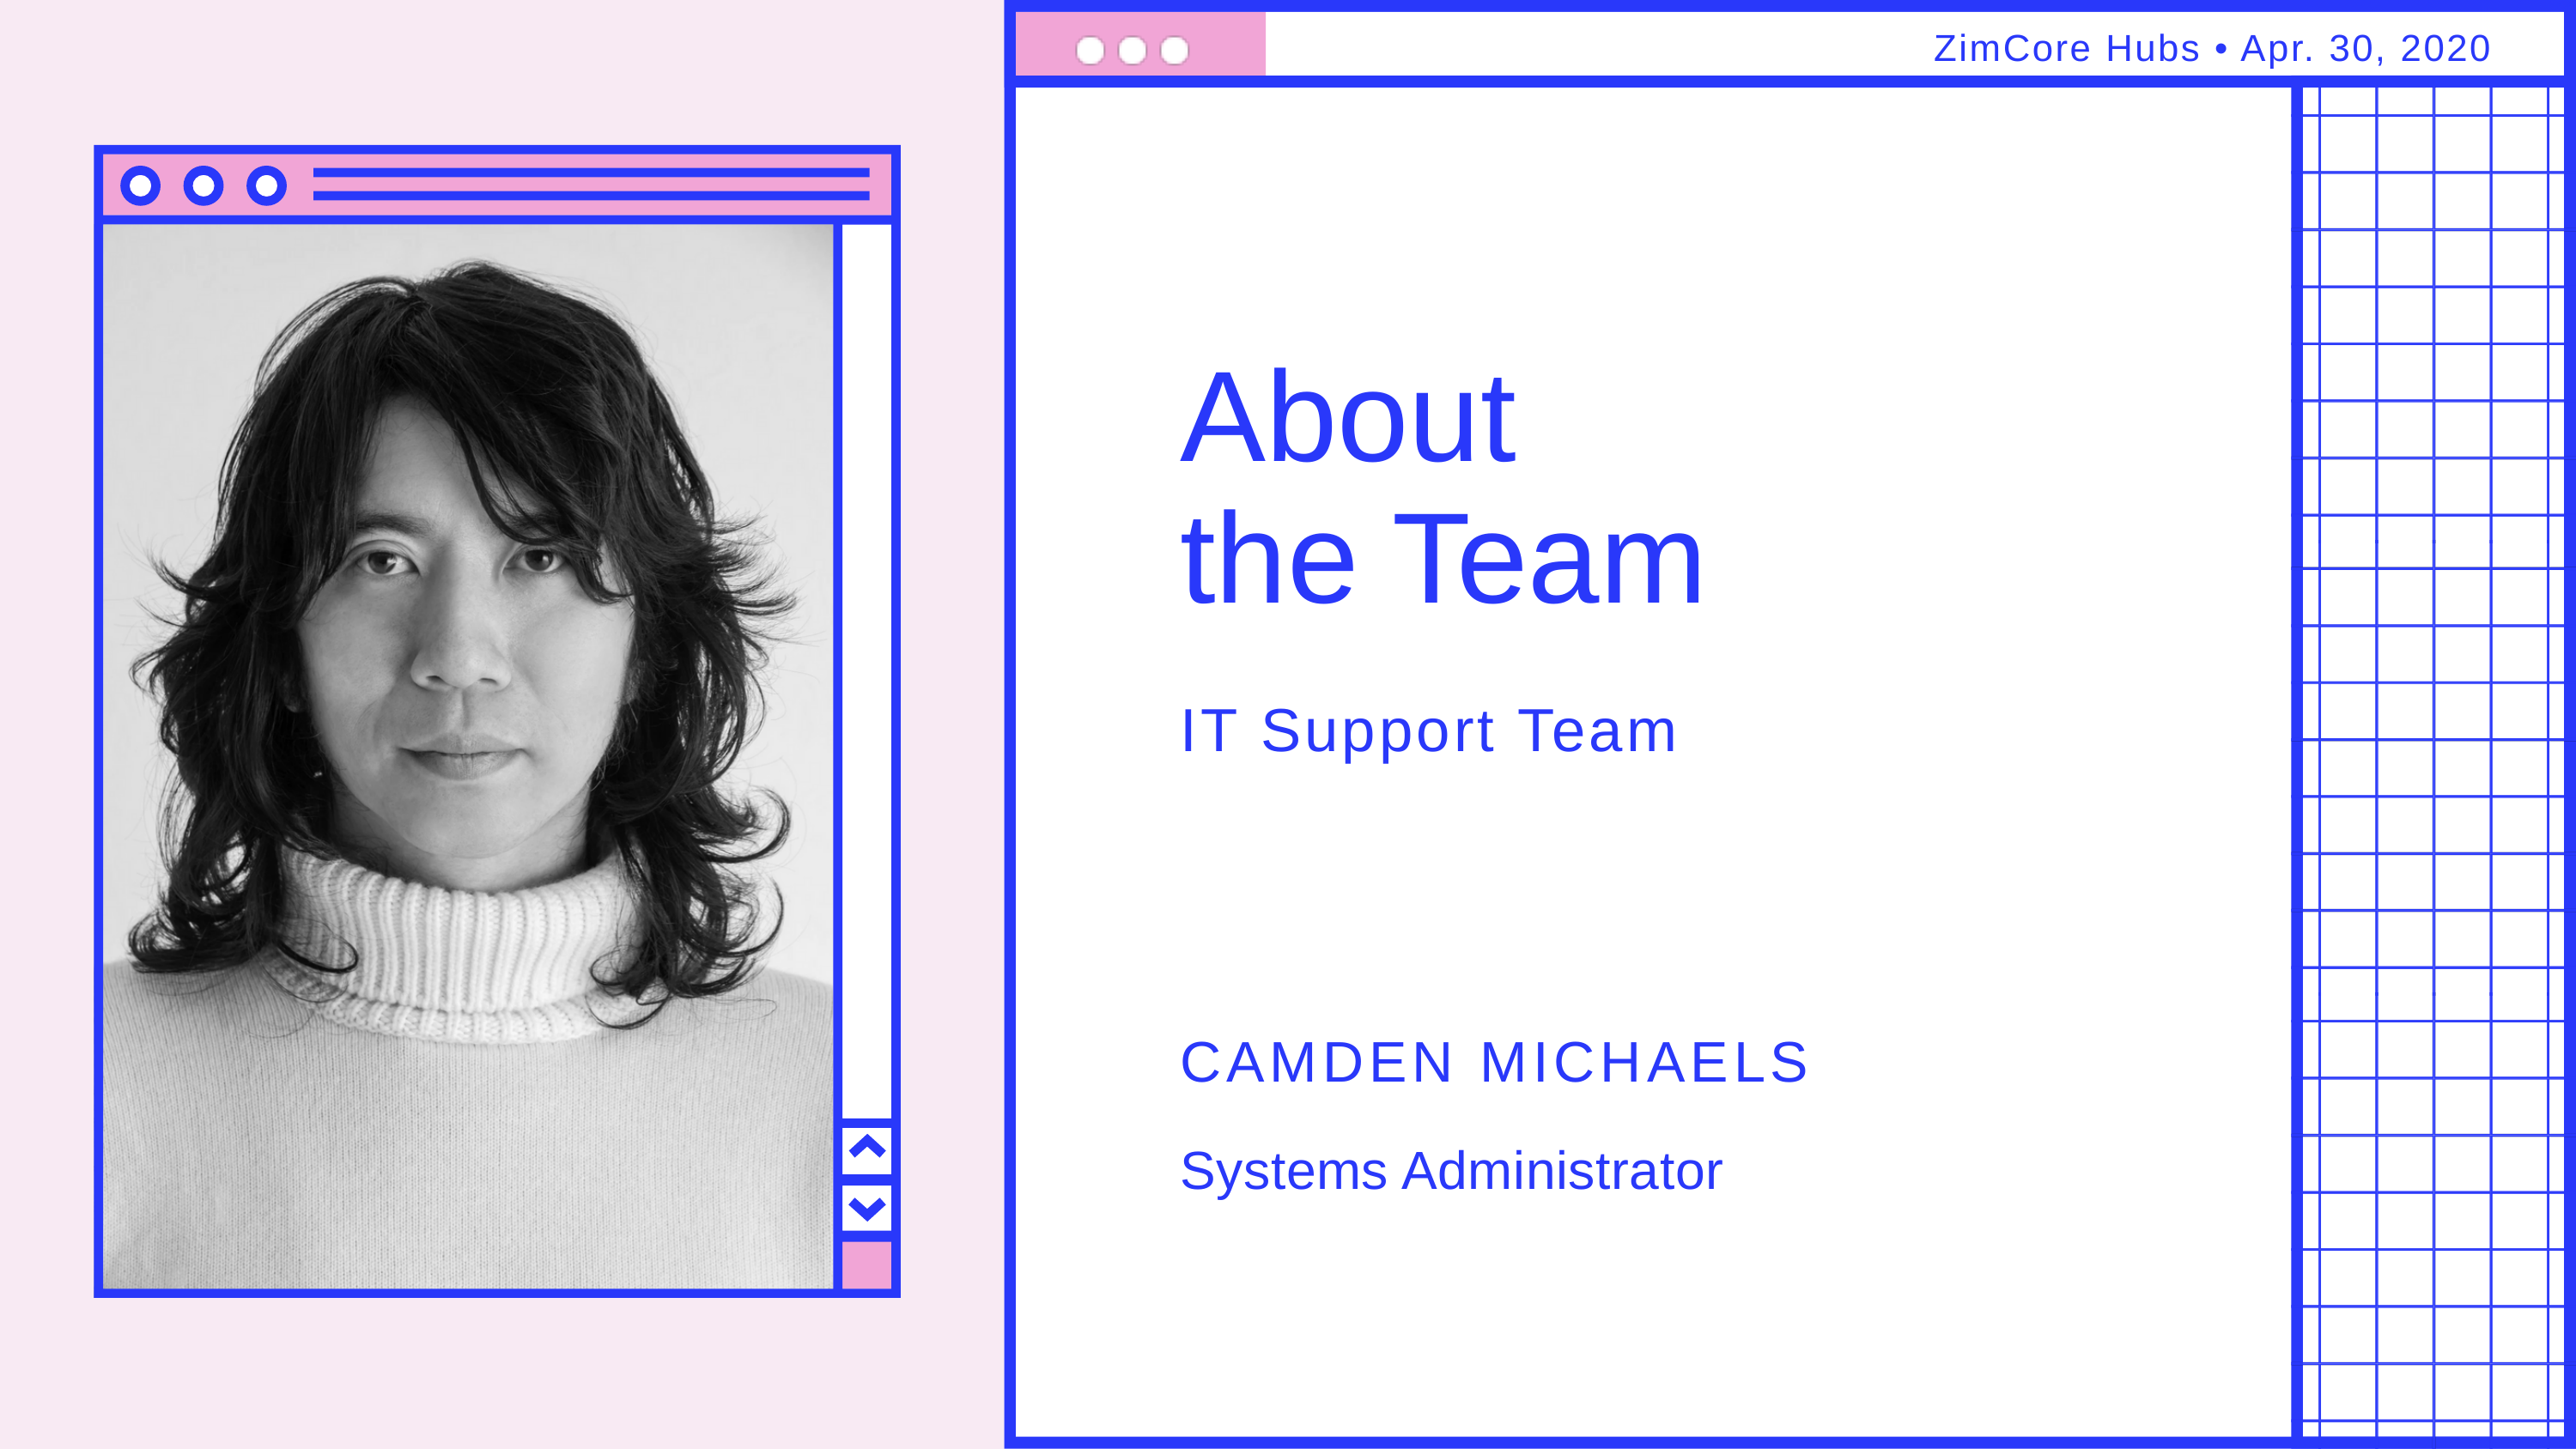

ZimCore Hubs • Apr. 30, 2020

About
the Team
IT Support Team
CAMDEN MICHAELS
Systems Administrator